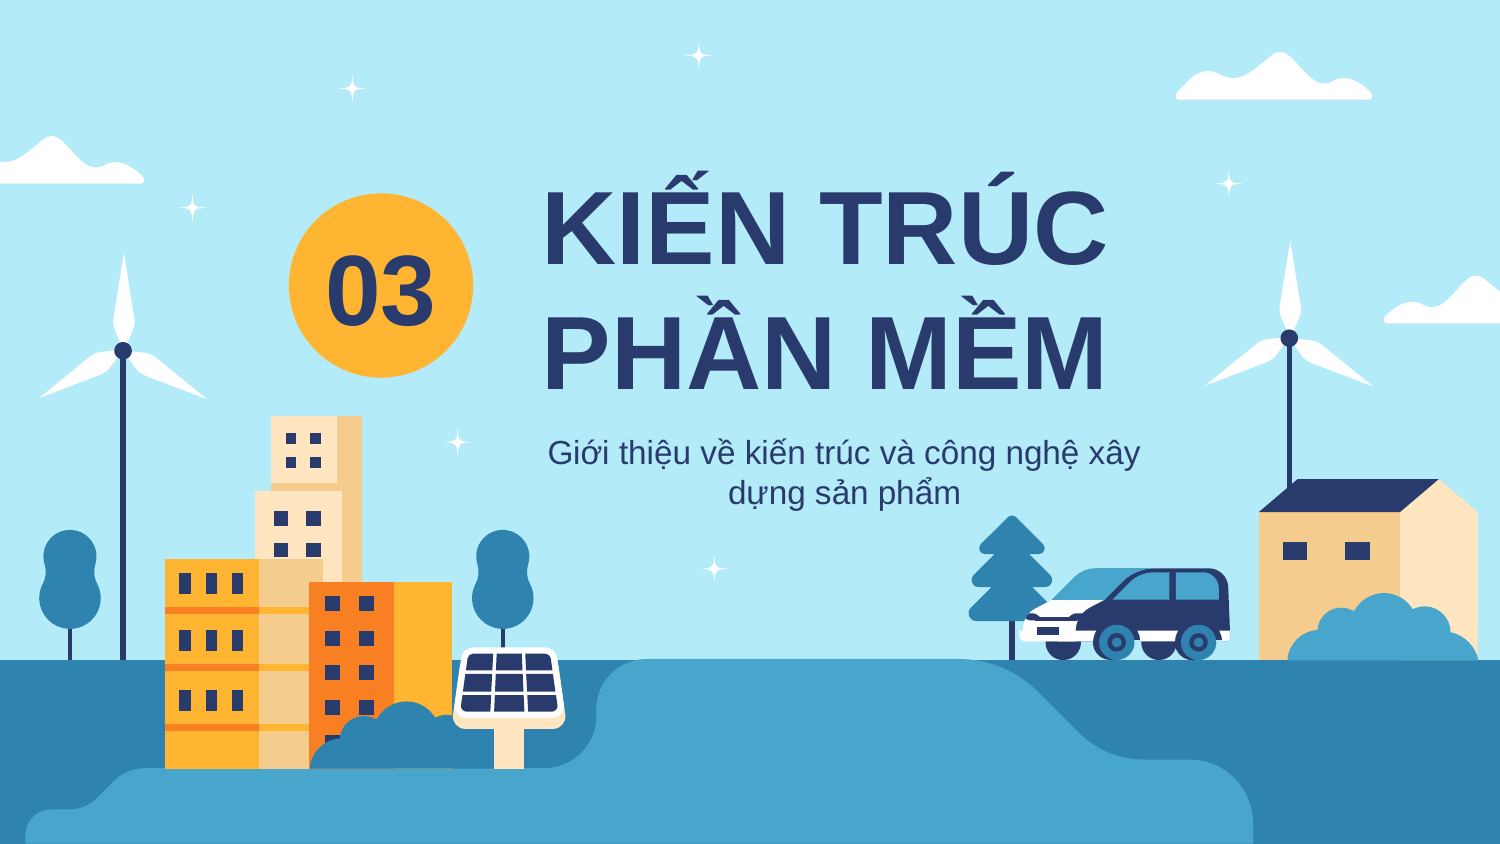

# KIẾN TRÚC PHẦN MỀM

03

Giới thiệu về kiến trúc và công nghệ xây dựng sản phẩm